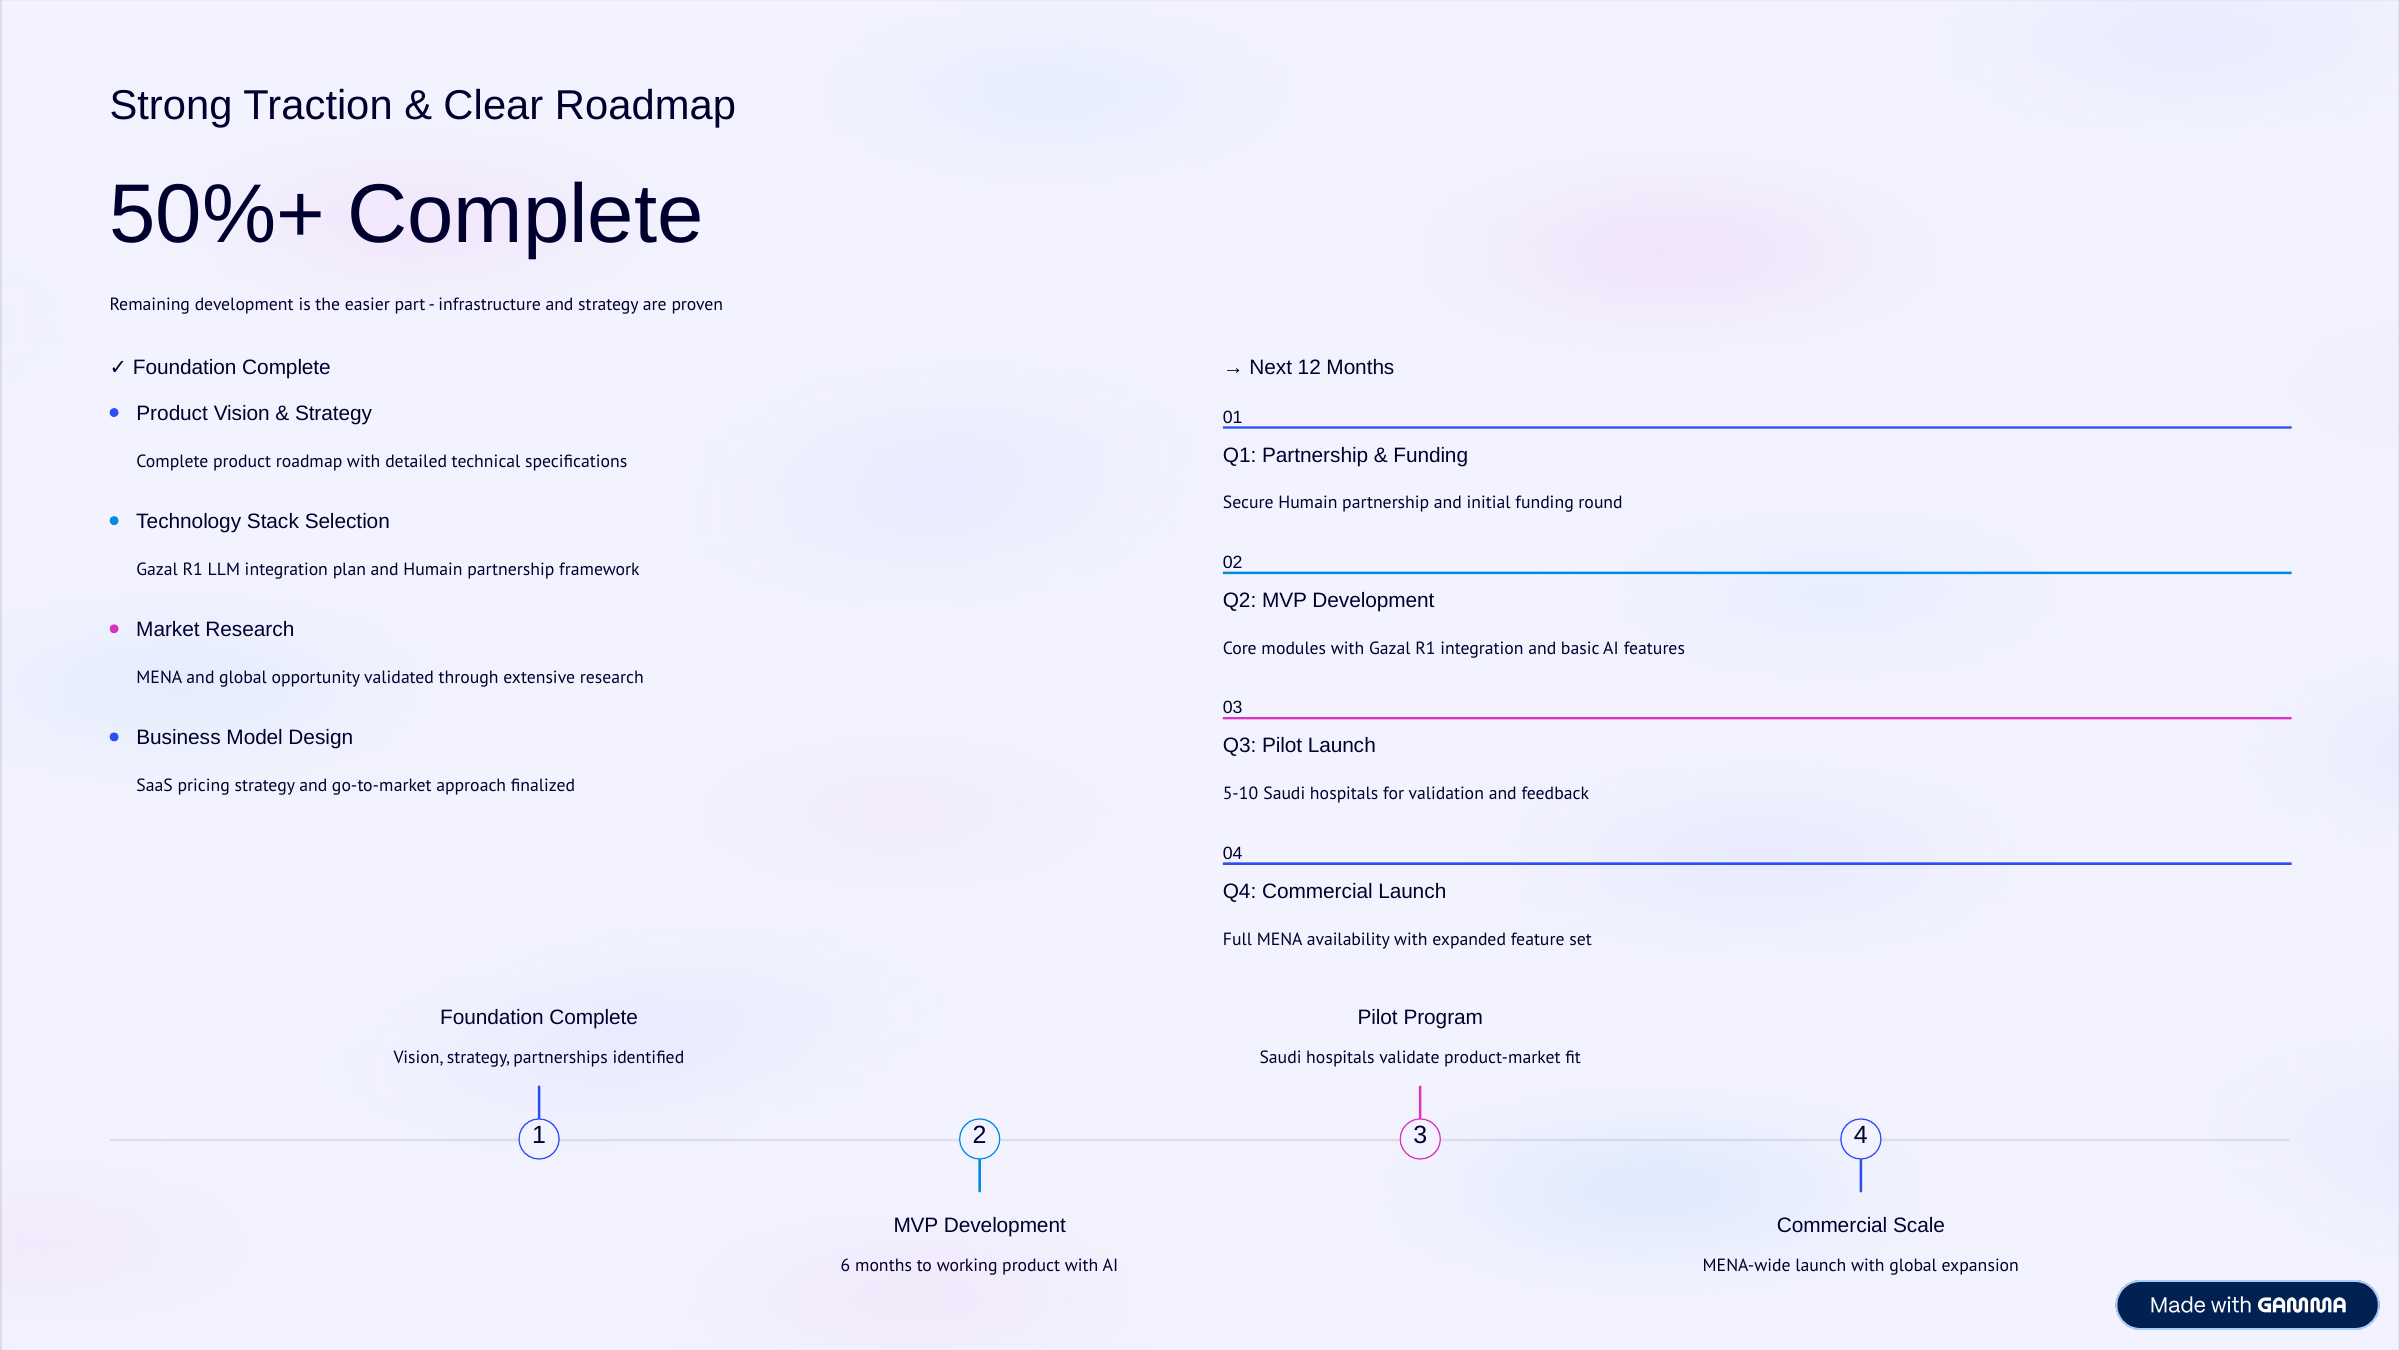

Strong Traction & Clear Roadmap
50%+ Complete
Remaining development is the easier part - infrastructure and strategy are proven
✓ Foundation Complete
→ Next 12 Months
Product Vision & Strategy
01

Q1: Partnership & Funding
Complete product roadmap with detailed technical specifications
Secure Humain partnership and initial funding round
Technology Stack Selection

02
Gazal R1 LLM integration plan and Humain partnership framework

Q2: MVP Development
Market Research

Core modules with Gazal R1 integration and basic AI features
MENA and global opportunity validated through extensive research
03

Business Model Design
Q3: Pilot Launch

SaaS pricing strategy and go-to-market approach finalized
5-10 Saudi hospitals for validation and feedback
04

Q4: Commercial Launch
Full MENA availability with expanded feature set
Foundation Complete
Pilot Program
Vision, strategy, partnerships identified
Saudi hospitals validate product-market fit

1
2
3
4

MVP Development
Commercial Scale
6 months to working product with AI
MENA-wide launch with global expansion